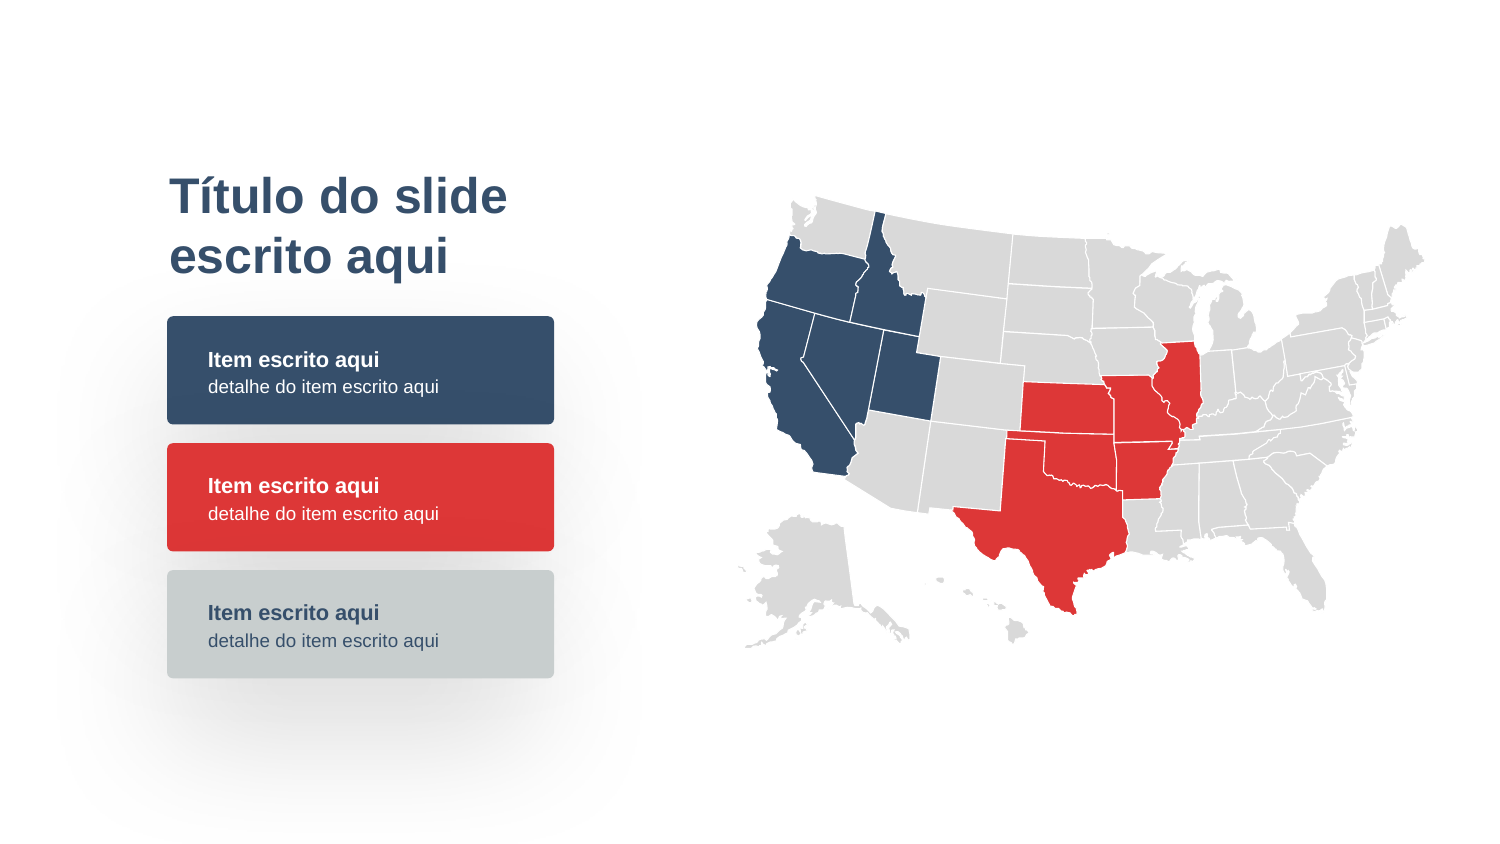

Título do slide escrito aqui

Item escrito aqui
detalhe do item escrito aqui

Item escrito aqui
detalhe do item escrito aqui

Item escrito aqui
detalhe do item escrito aqui